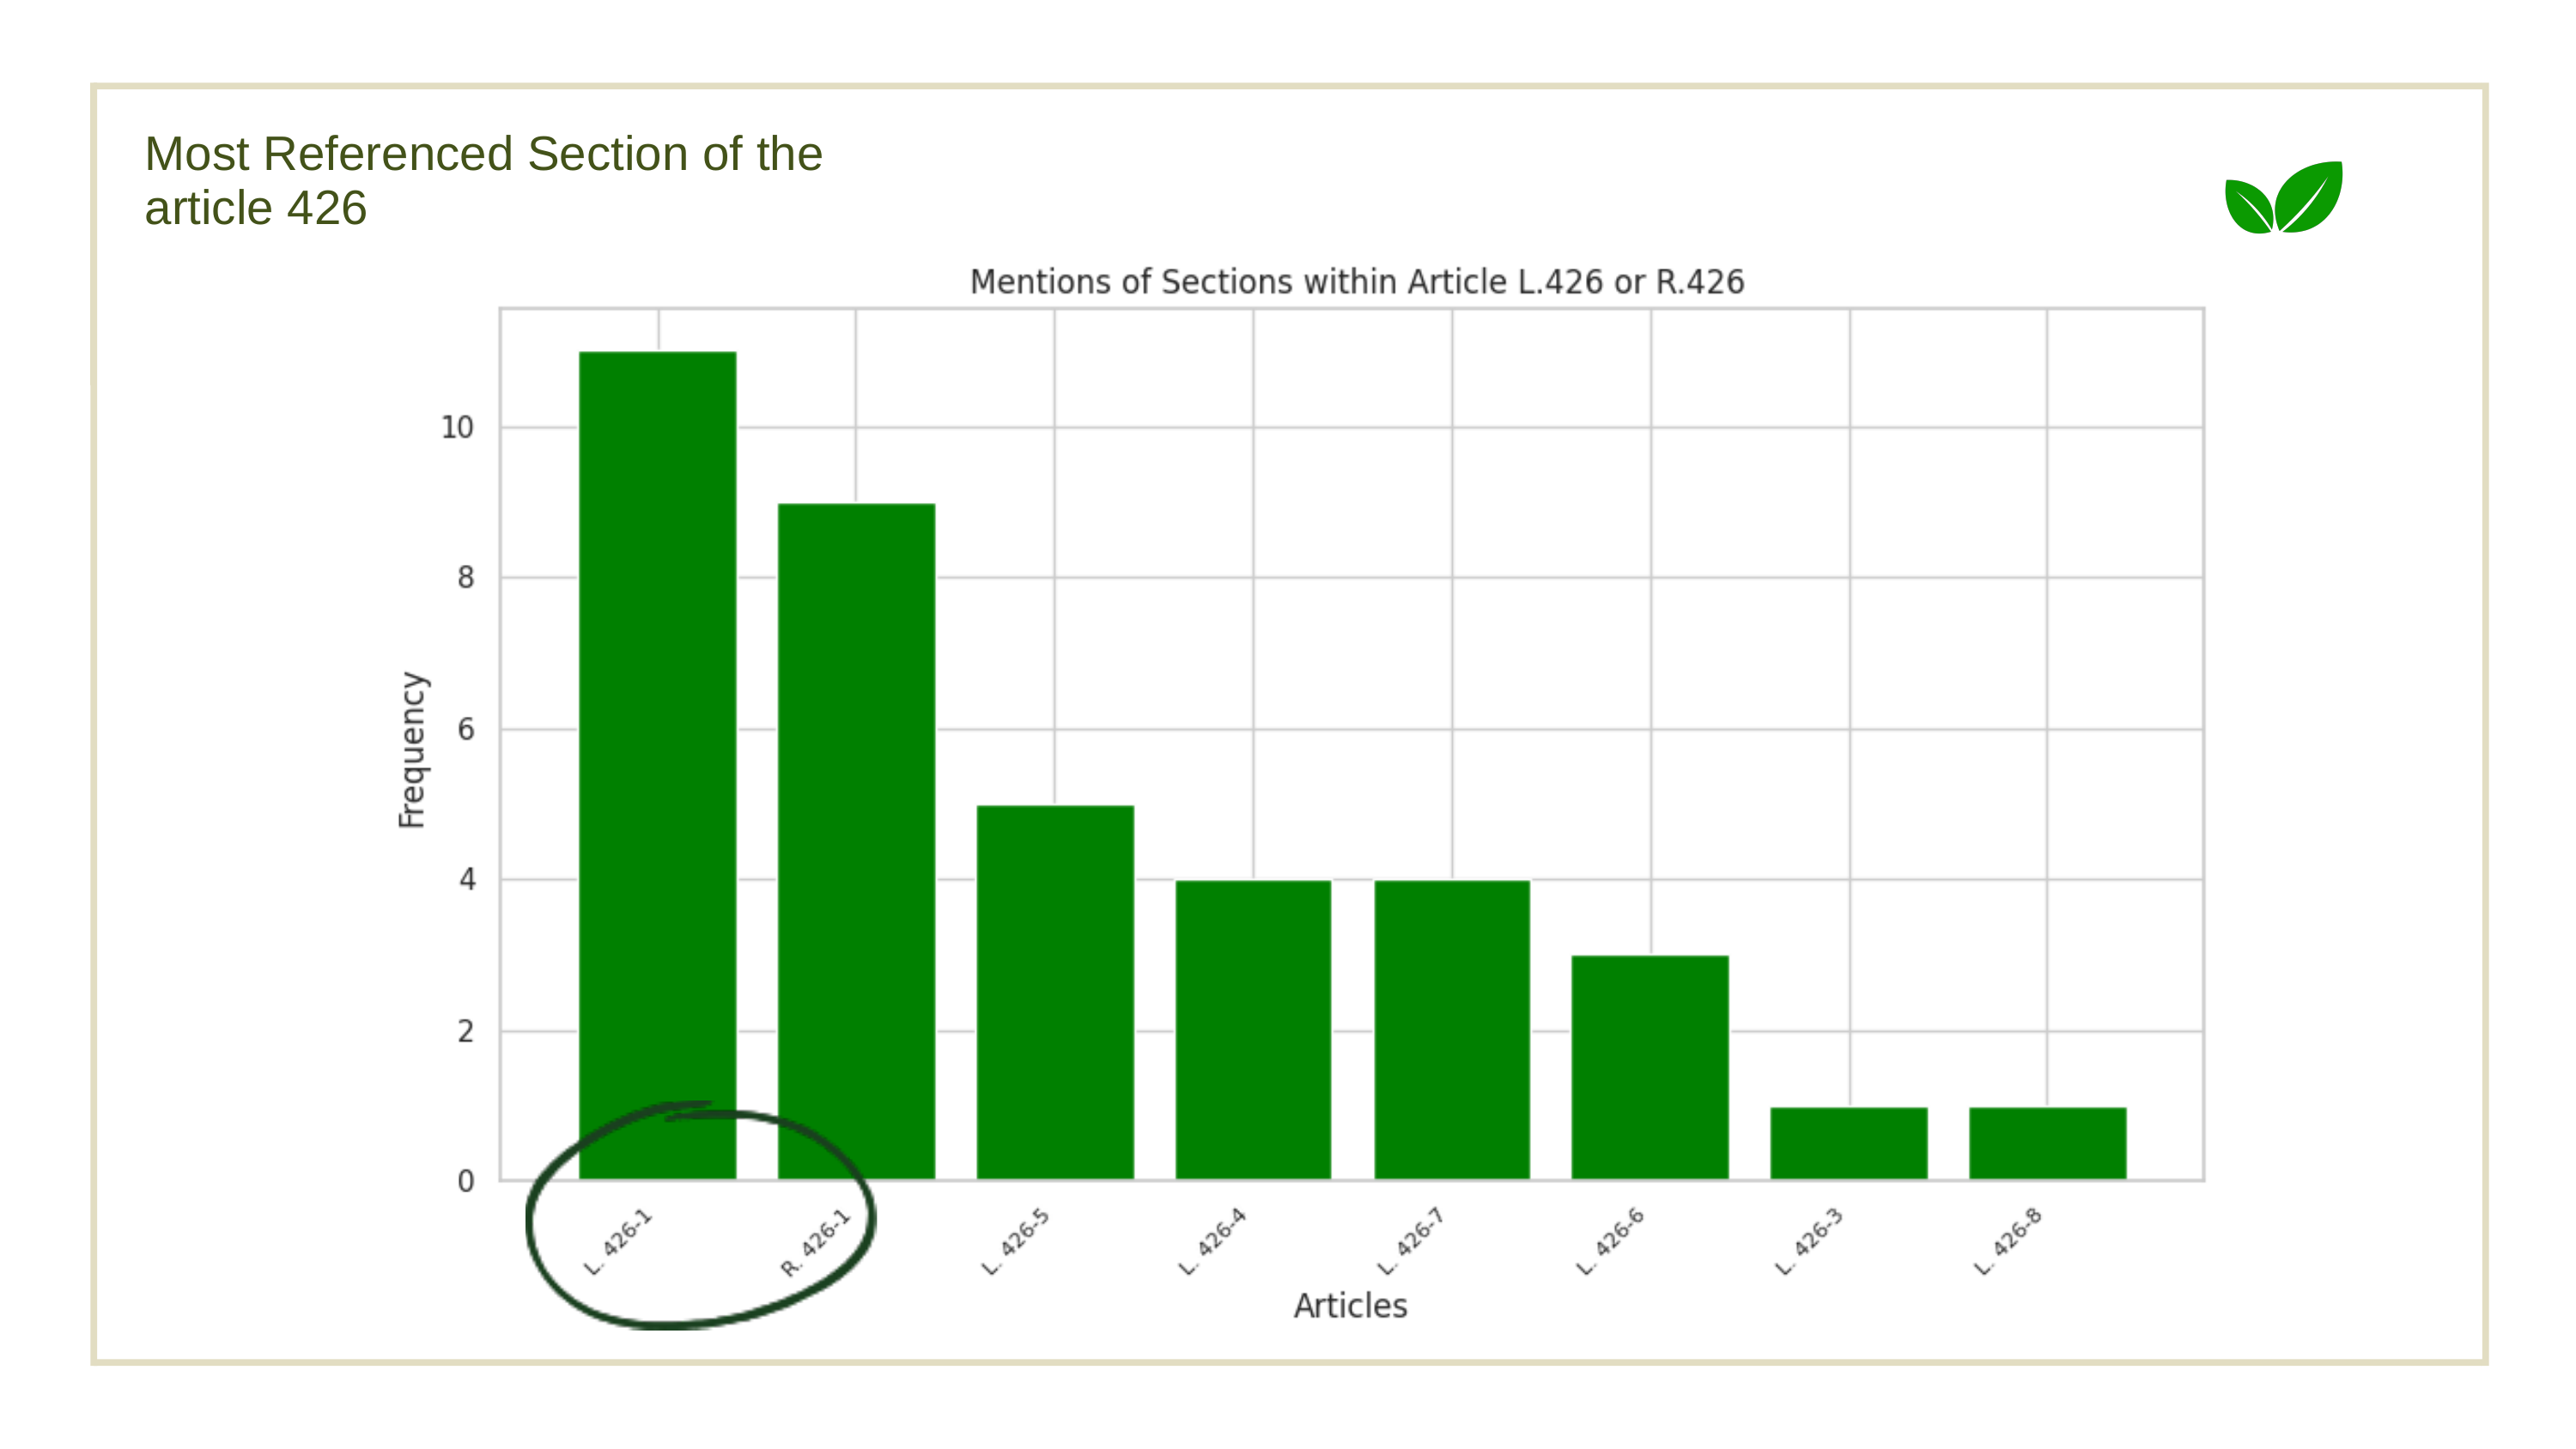

Most Referenced Section of the article 426